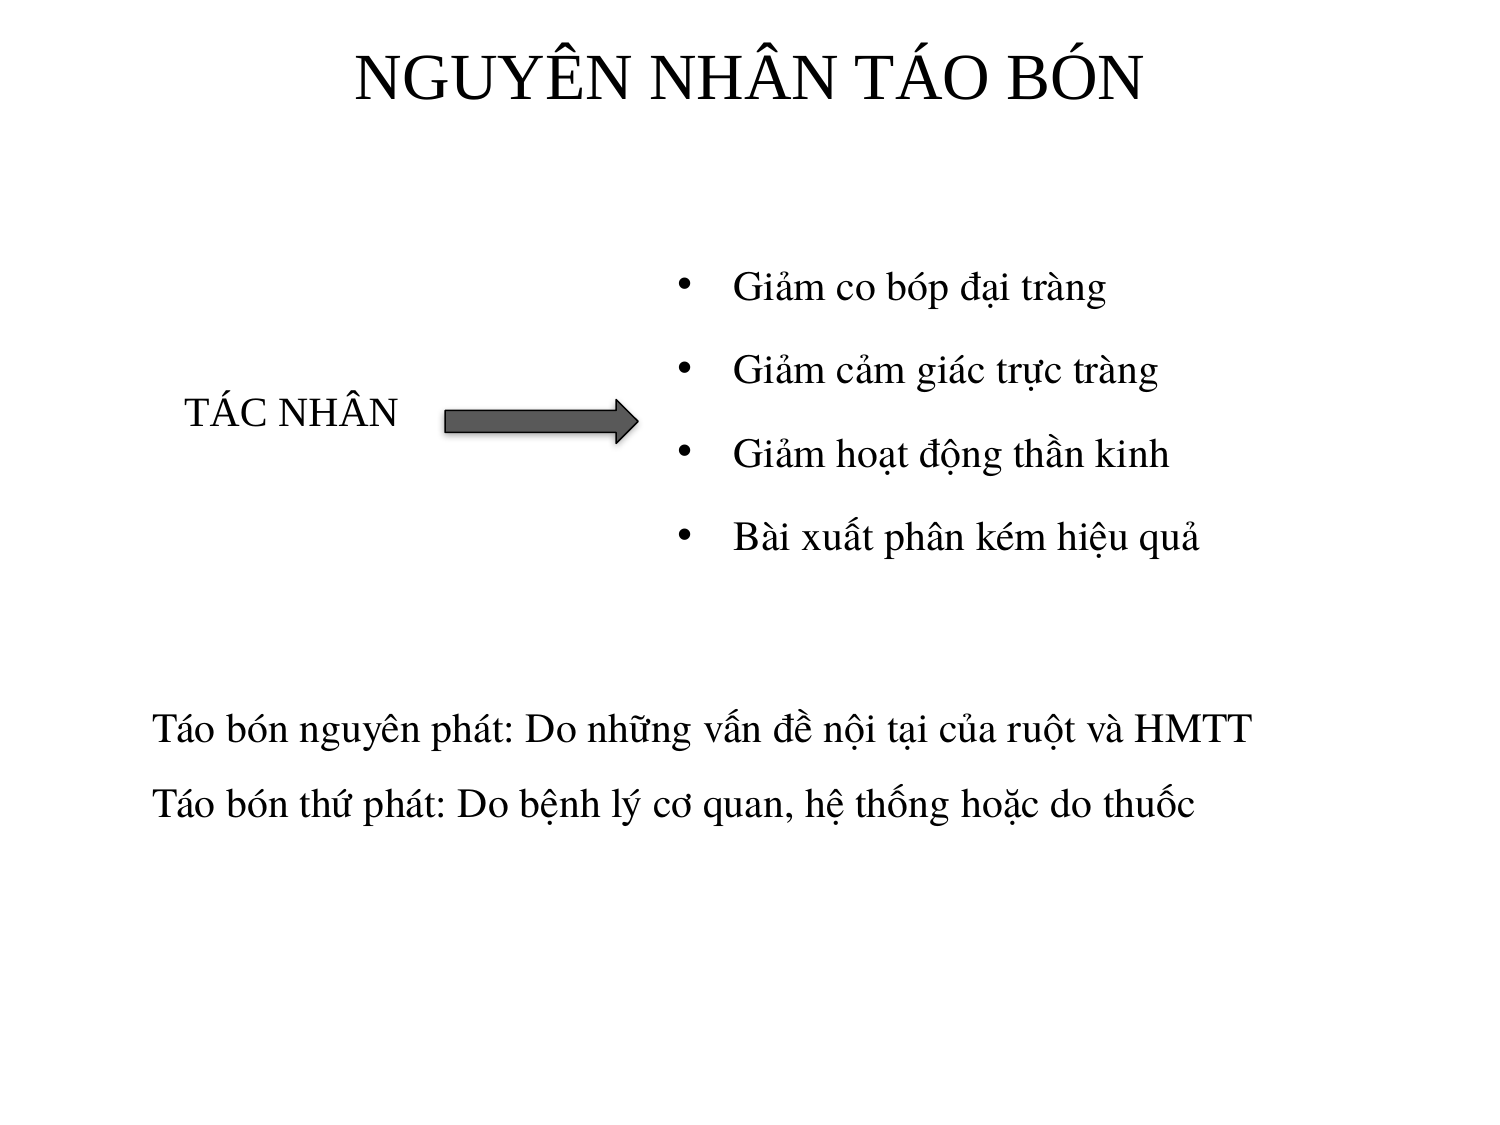

# NGUYÊN NHÂN TÁO BÓN
Giảm co bóp đại tràng
Giảm cảm giác trực tràng
Giảm hoạt động thần kinh
Bài xuất phân kém hiệu quả
TÁC NHÂN

Táo bón nguyên phát: Do những vấn đề nội tại của ruột và HMTT
Táo bón thứ phát: Do bệnh lý cơ quan, hệ thống hoặc do thuốc